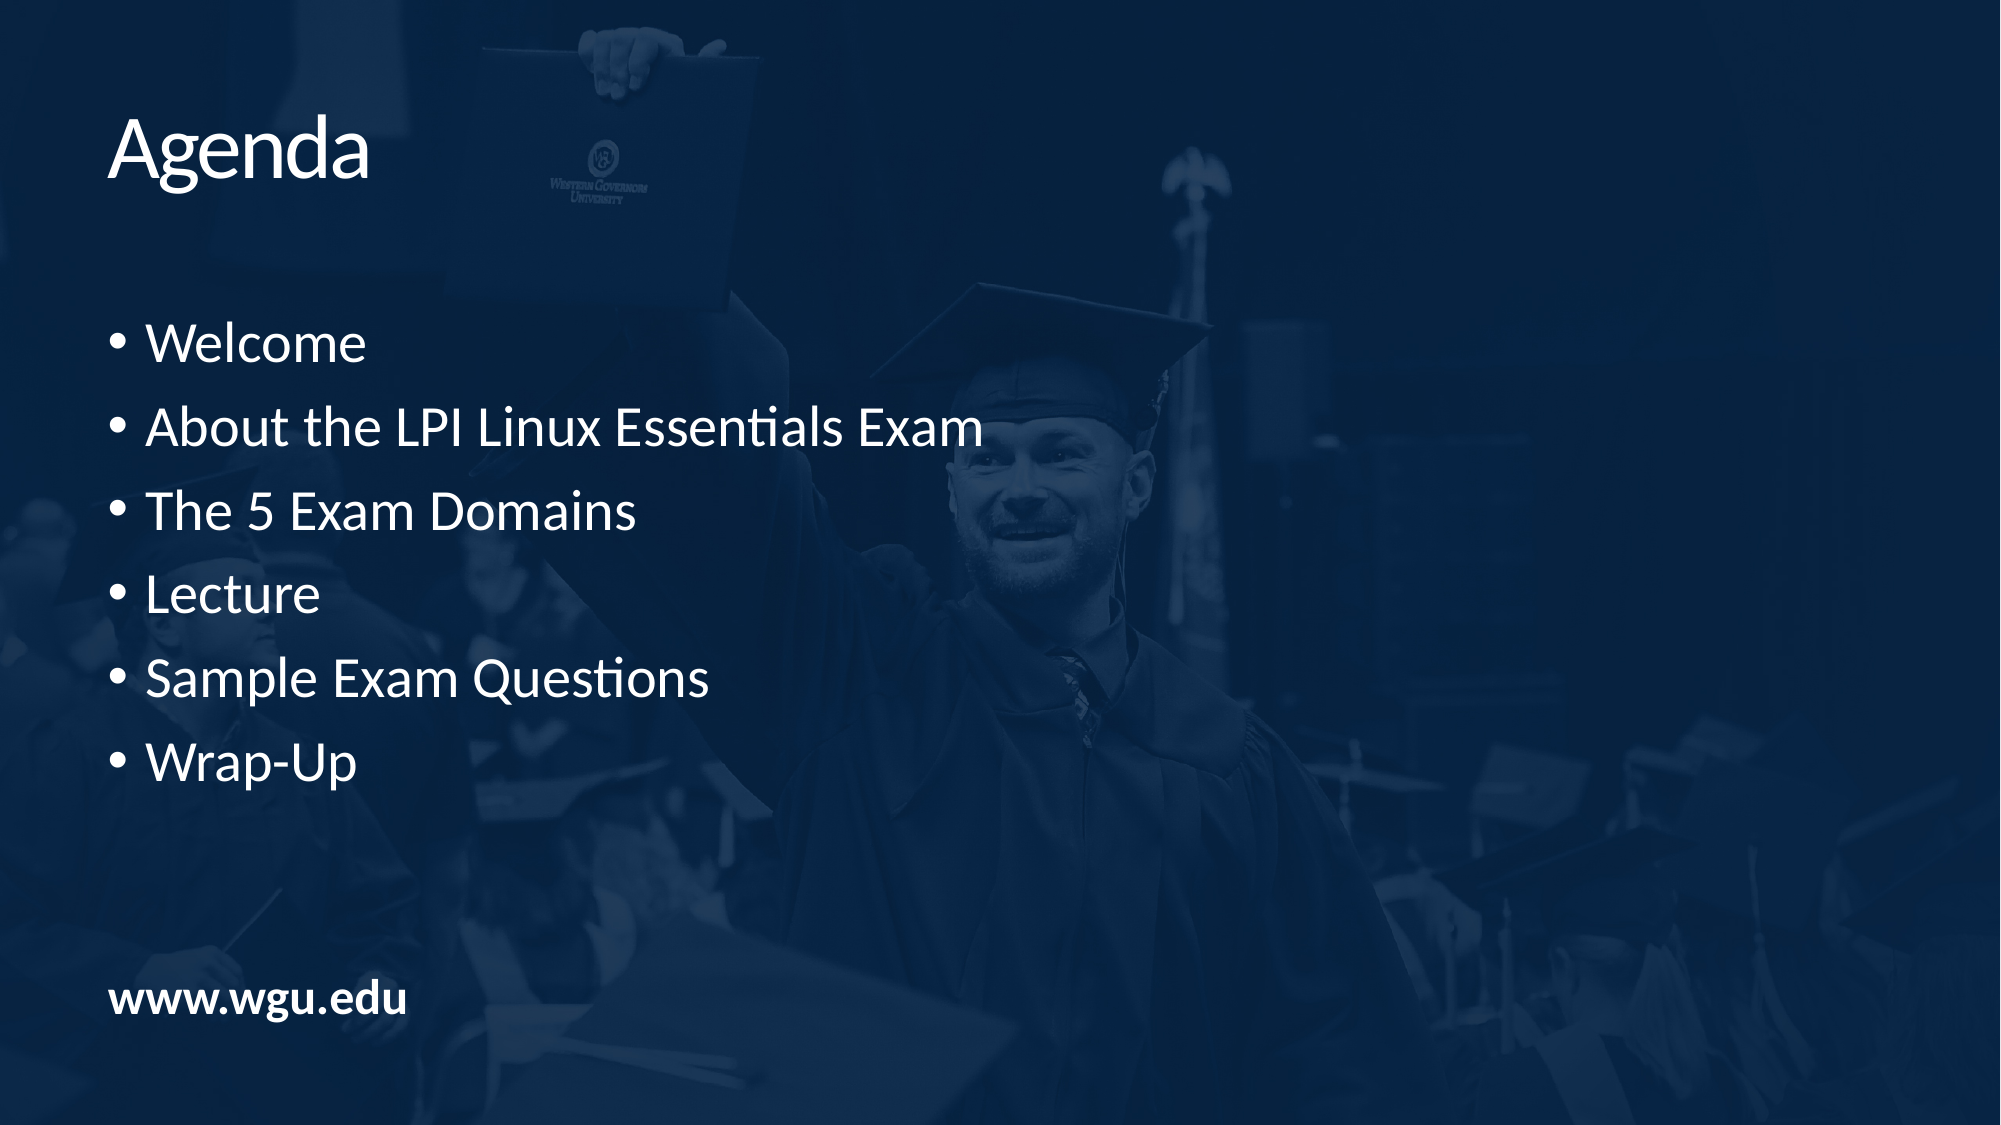

Agenda
Welcome
About the LPI Linux Essentials Exam
The 5 Exam Domains
Lecture
Sample Exam Questions
Wrap-Up